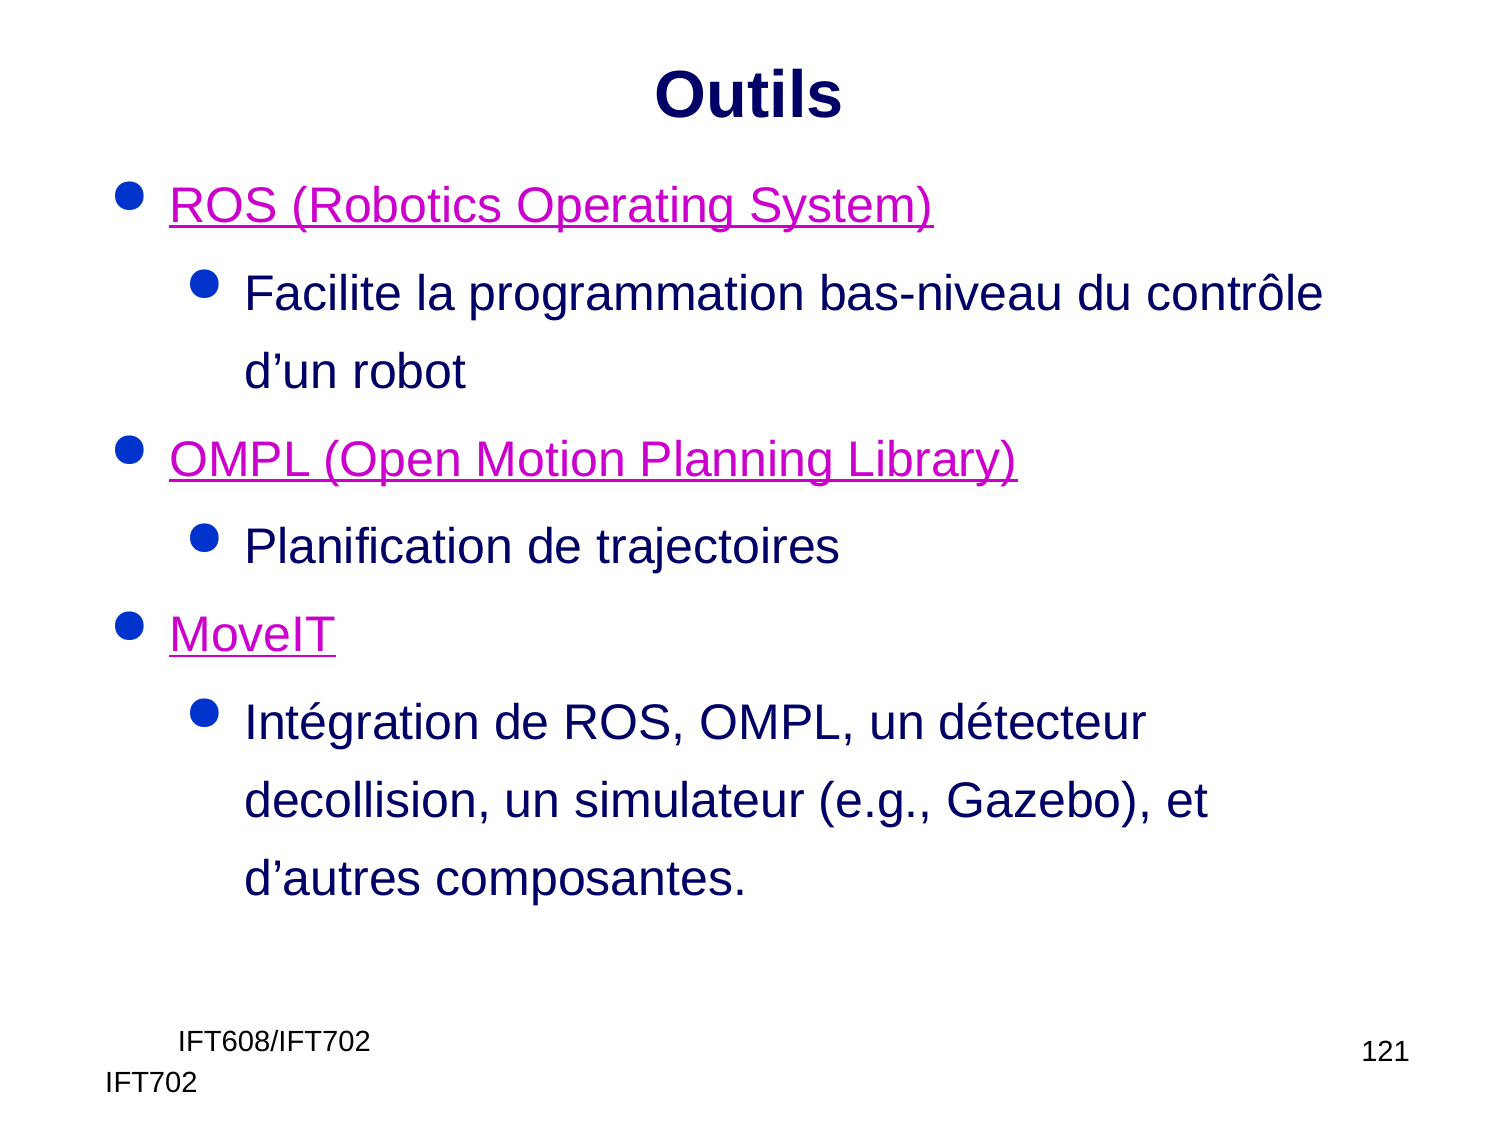

# Outils
ROS (Robotics Operating System)
Facilite la programmation bas-niveau du contrôle d’un robot
OMPL (Open Motion Planning Library)
Planification de trajectoires
MoveIT
Intégration de ROS, OMPL, un détecteur decollision, un simulateur (e.g., Gazebo), et d’autres composantes.
IFT608/IFT702
121
IFT702